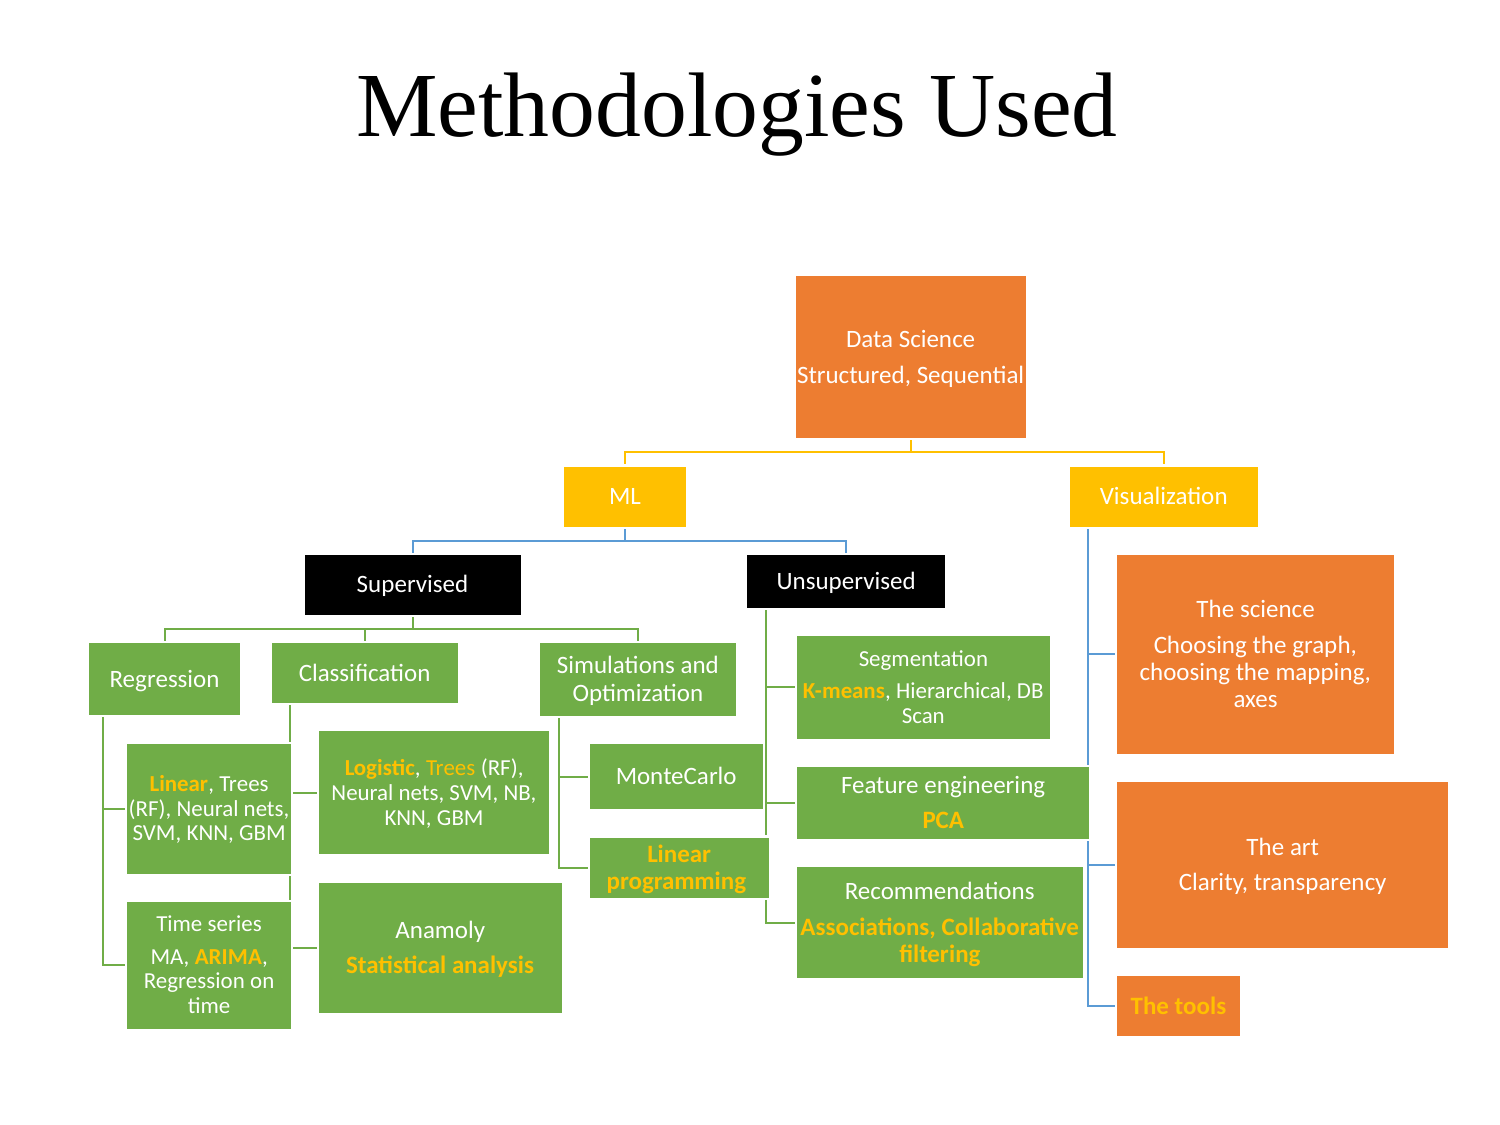

Methodologies Used
Data Science
Structured, Sequential
ML
Supervised
Regression
Linear, Trees (RF), Neural nets, SVM, KNN, GBM
Time series
MA, ARIMA, Regression on time
Classification
Logistic, Trees (RF), Neural nets, SVM, NB, KNN, GBM
Anamoly
Statistical analysis
Simulations and Optimization
MonteCarlo
Linear programming
Unsupervised
Segmentation
K-means, Hierarchical, DB Scan
Feature engineering
PCA
Recommendations
Associations, Collaborative filtering
Visualization
The science
Choosing the graph, choosing the mapping, axes
The art
Clarity, transparency
The tools